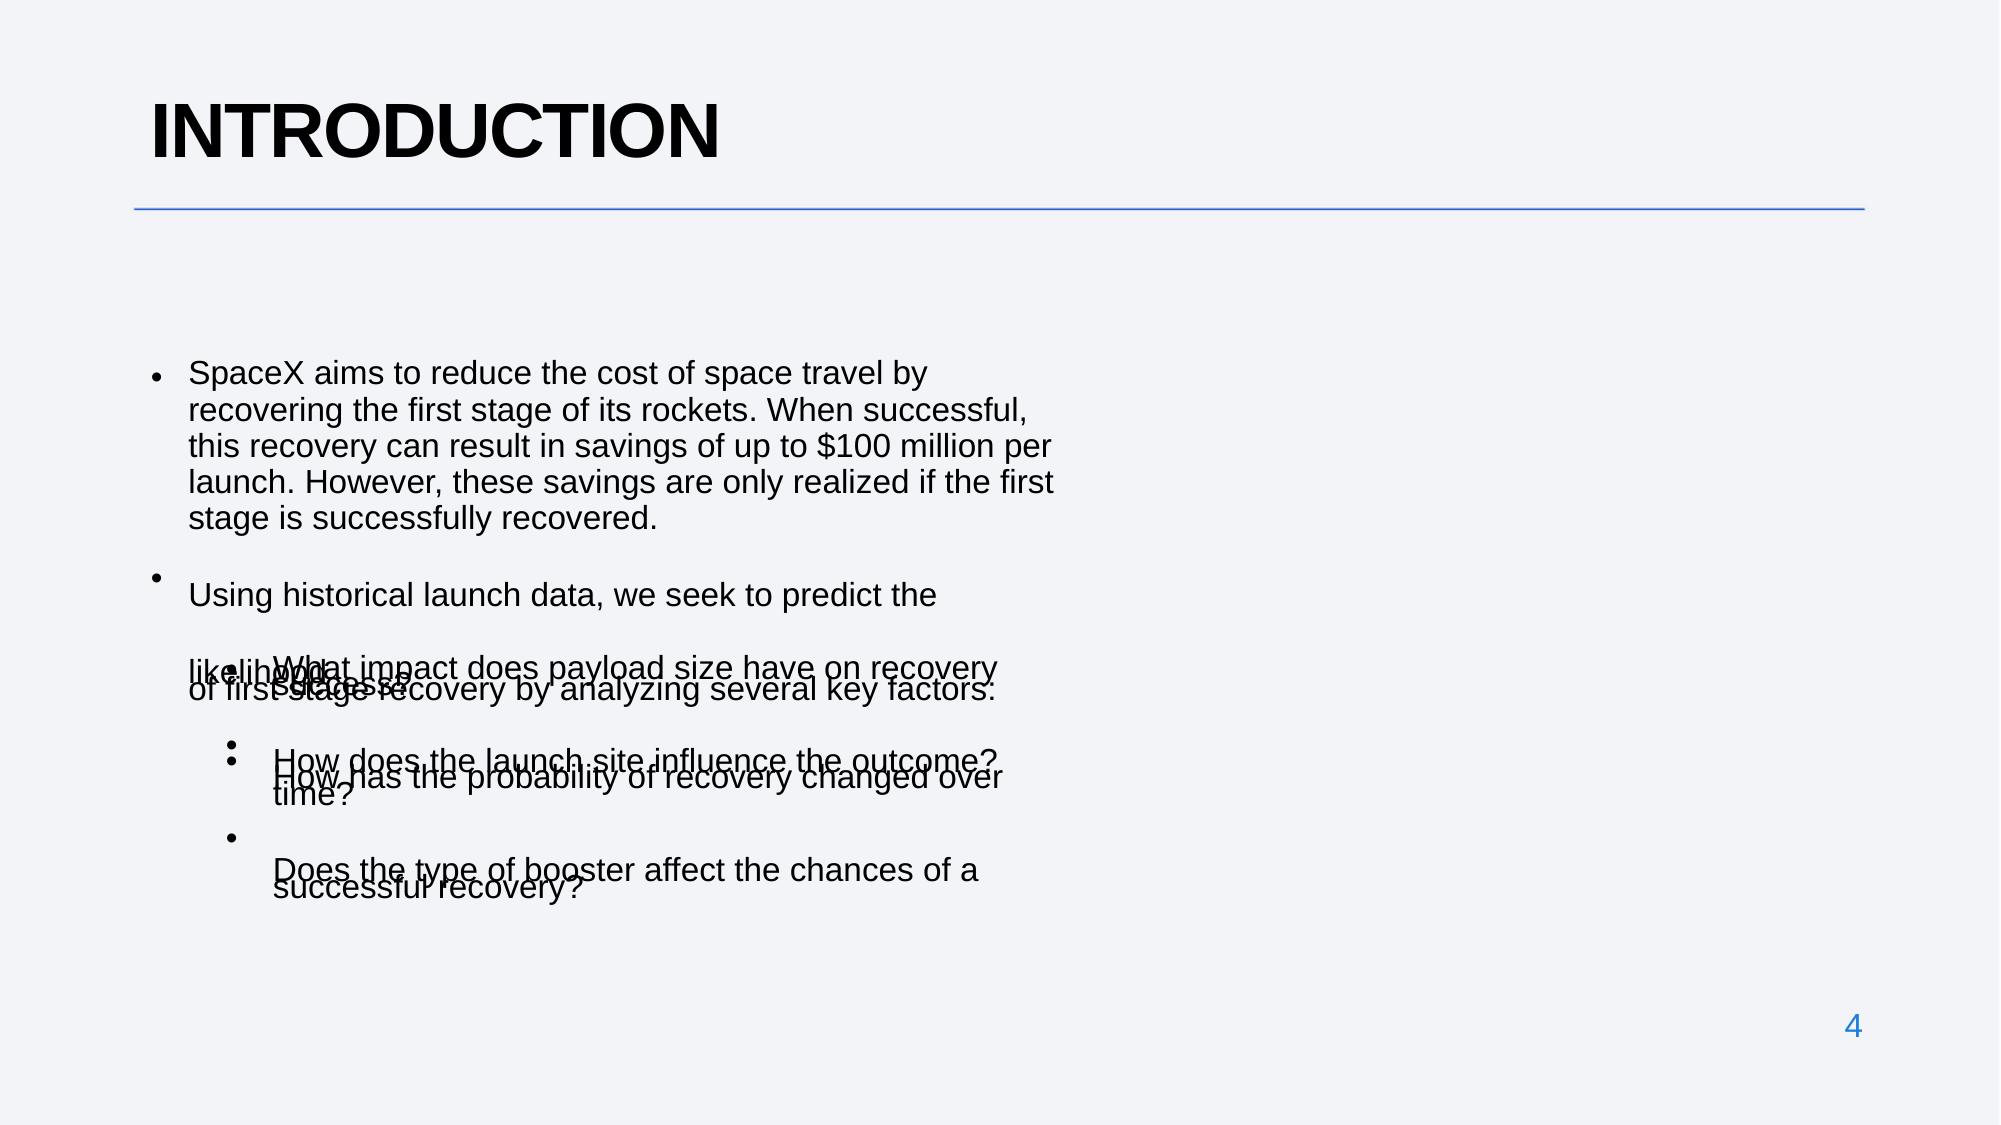

INTRODUCTION
•
SpaceX aims to reduce the cost of space travel by recovering the first stage of its rockets. When successful, this recovery can result in savings of up to $100 million per launch. However, these savings are only realized if the first stage is successfully recovered.
Using historical launch data, we seek to predict the likelihood
of first stage recovery by analyzing several key factors:
•
What impact does payload size have on recovery
success?
How does the launch site influence the outcome?
How has the probability of recovery changed over time?
Does the type of booster affect the chances of a
successful recovery?
• •
•
•
4